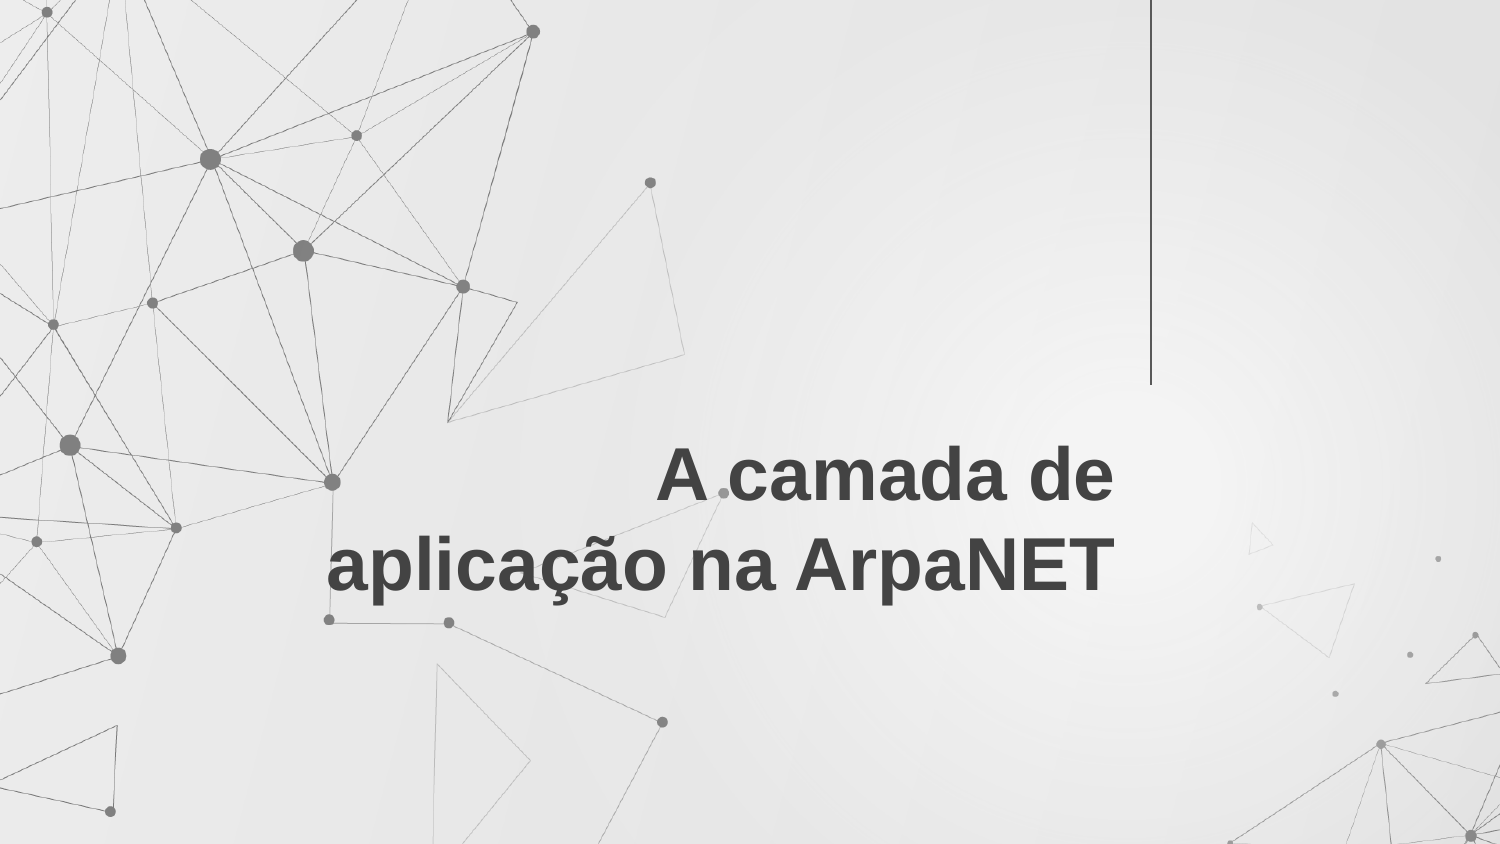

# A camada de aplicação na ArpaNET